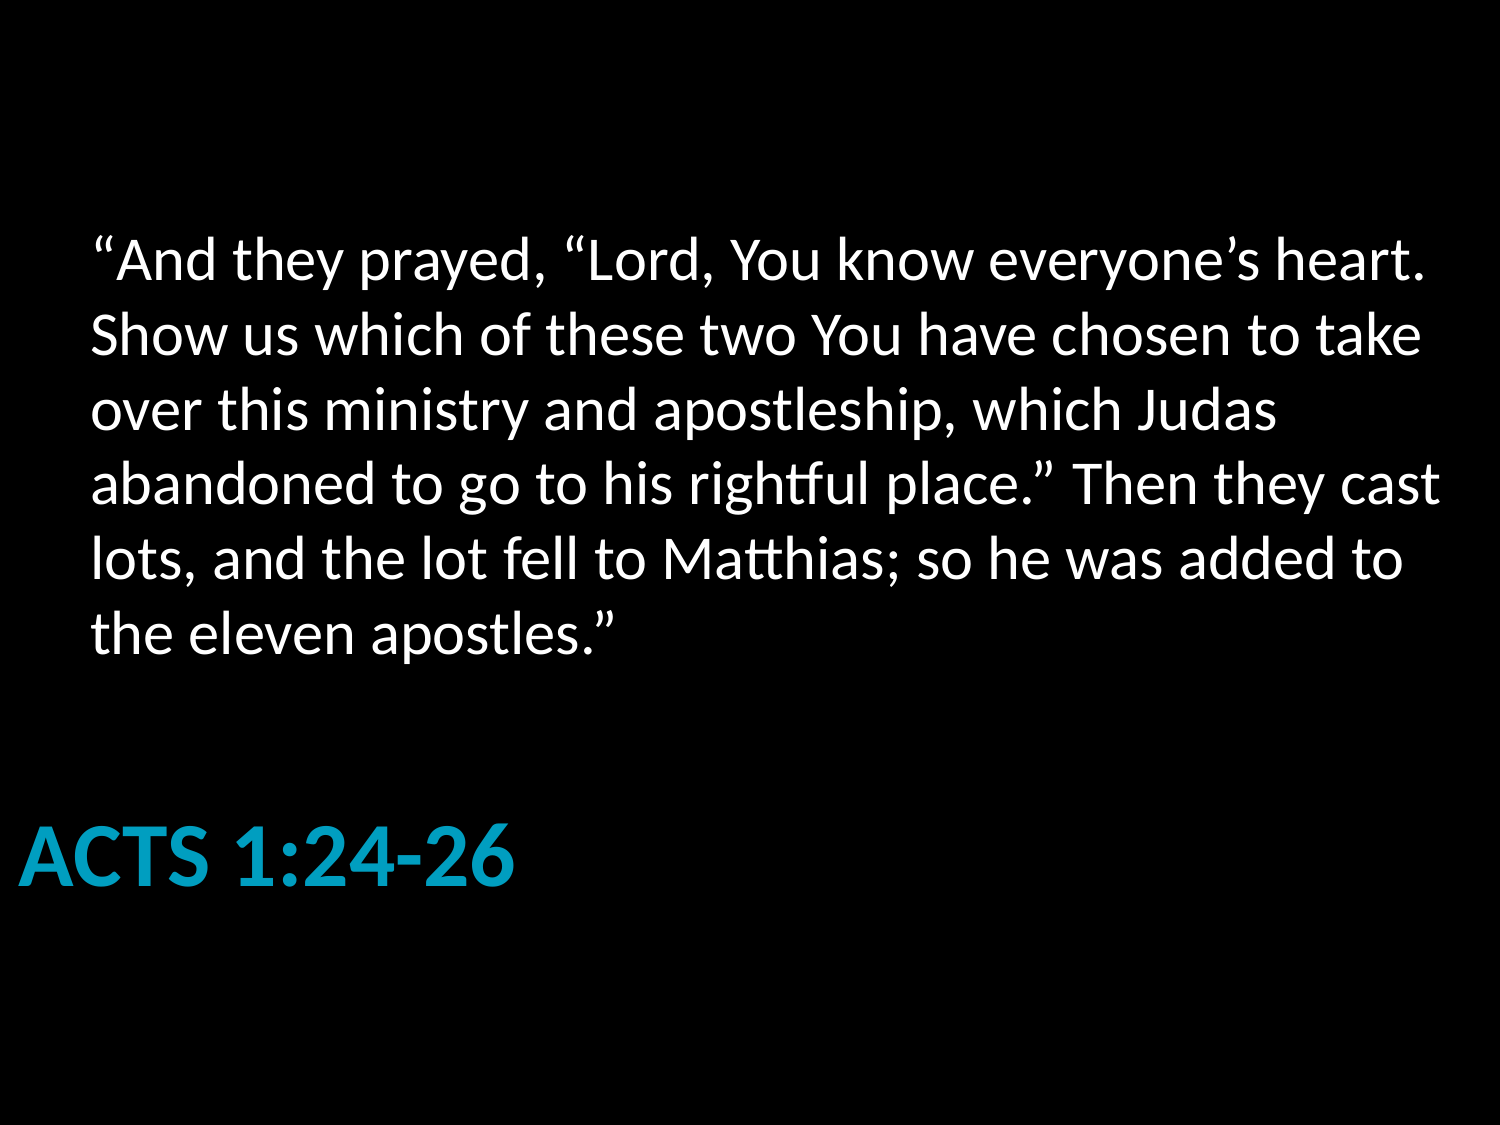

# “And they prayed, “Lord, You know everyone’s heart. Show us which of these two You have chosen to take over this ministry and apostleship, which Judas abandoned to go to his rightful place.” Then they cast lots, and the lot fell to Matthias; so he was added to the eleven apostles.”
Acts 1:24-26